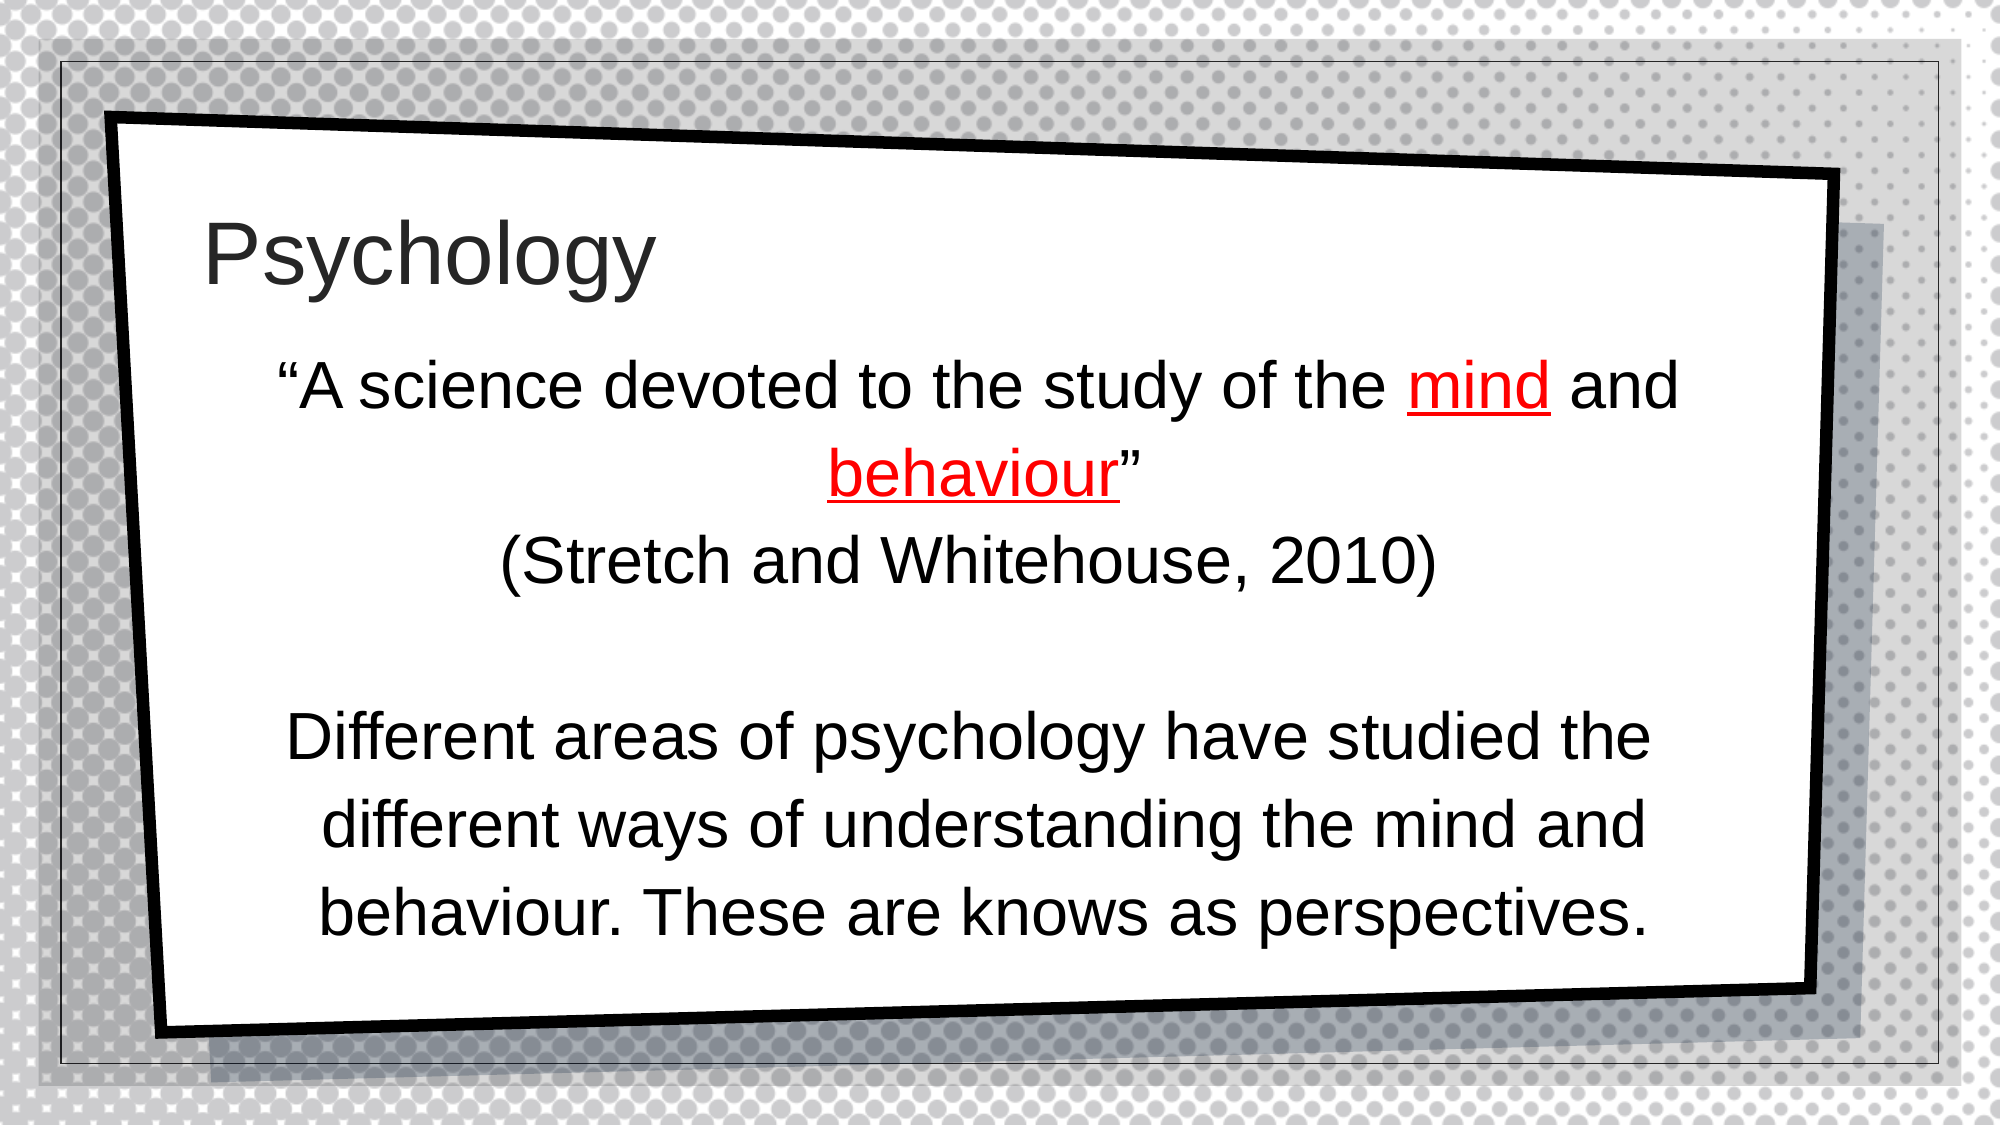

# Psychology
 “A science devoted to the study of the mind and behaviour”
(Stretch and Whitehouse, 2010)

Different areas of psychology have studied the different ways of understanding the mind and behaviour. These are knows as perspectives.